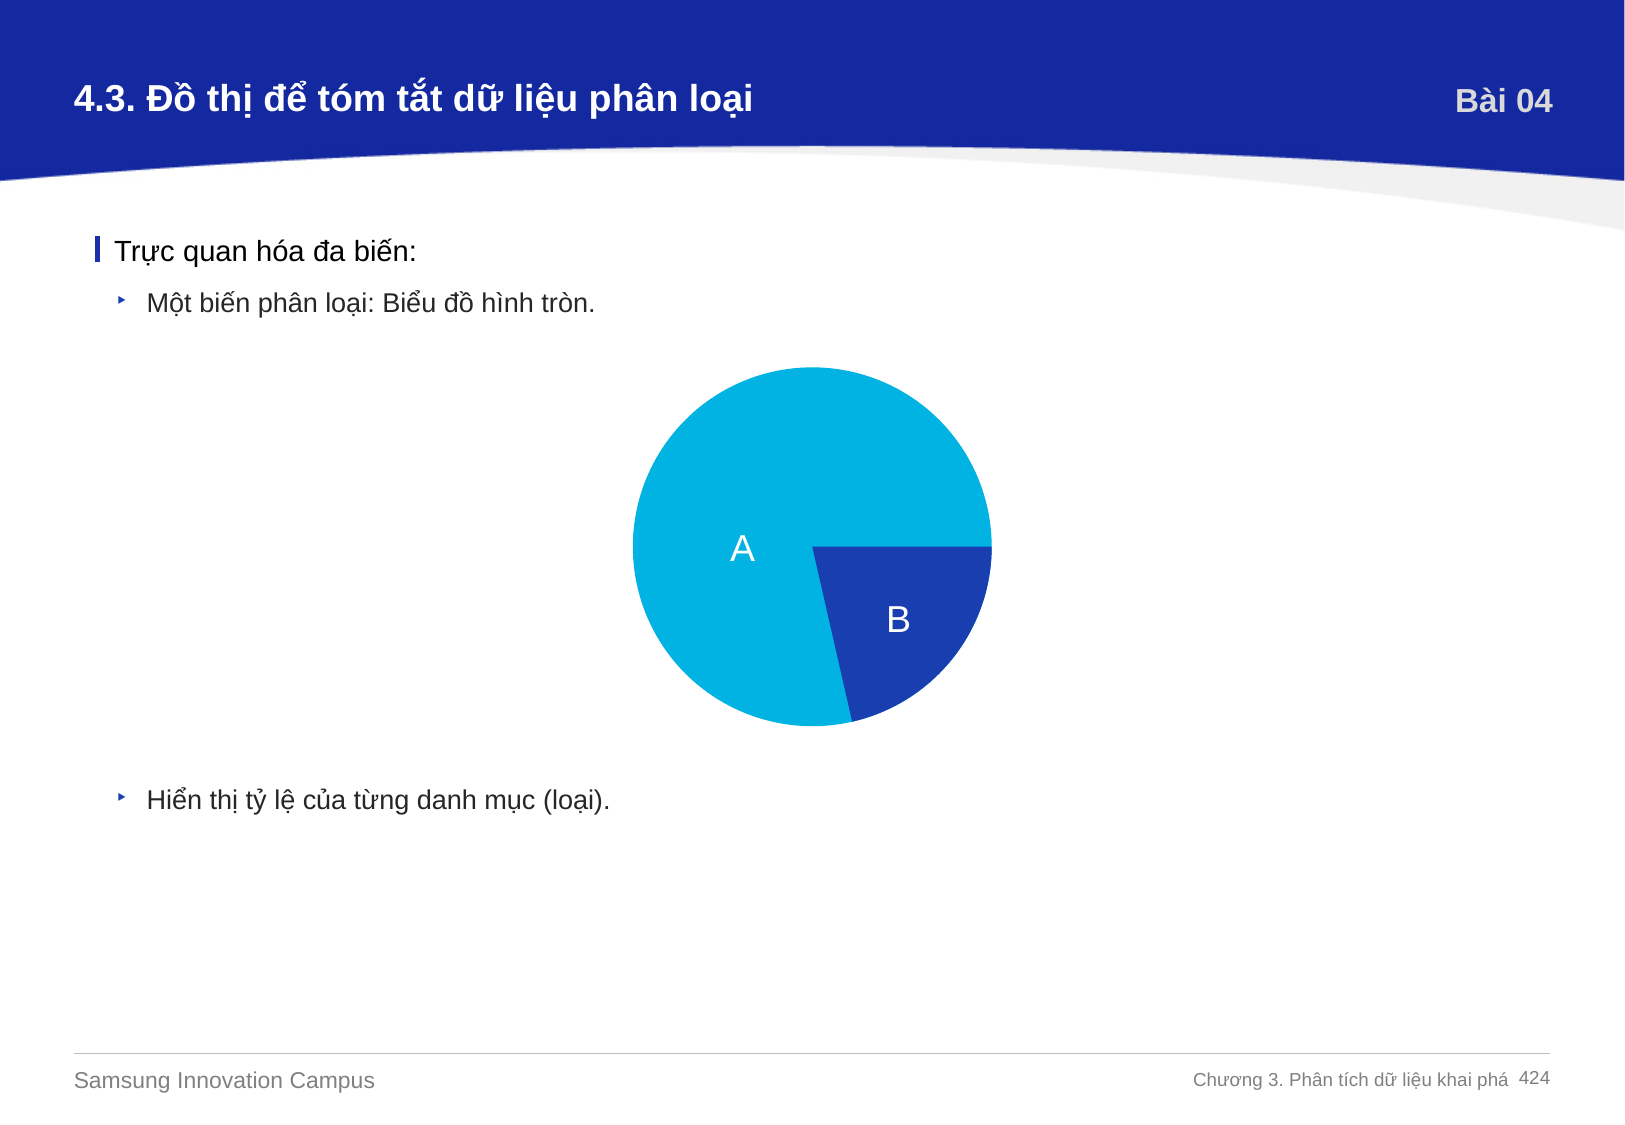

4.3. Đồ thị để tóm tắt dữ liệu phân loại
Bài 04
Trực quan hóa đa biến:
Một biến phân loại: Biểu đồ hình tròn.

A
B
Hiển thị tỷ lệ của từng danh mục (loại).